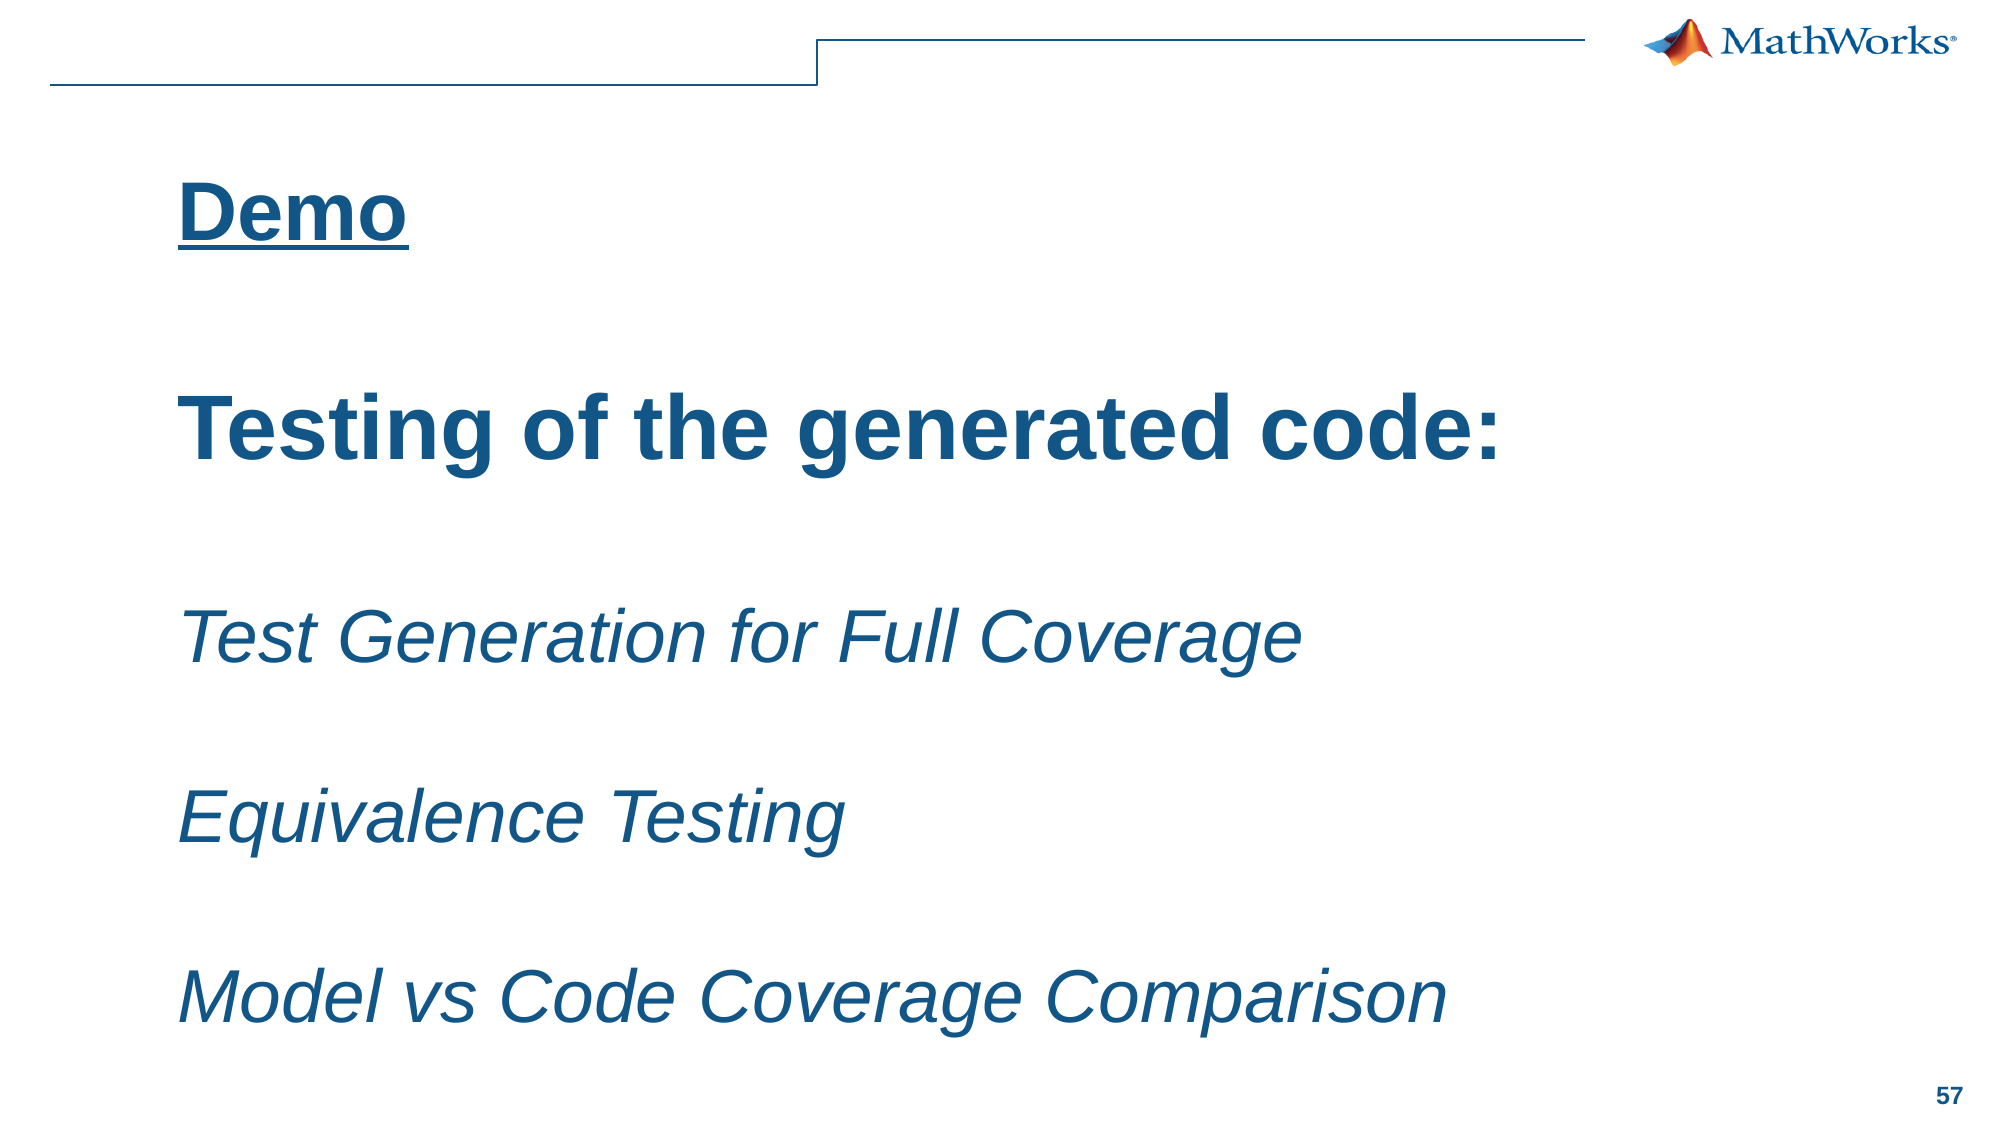

# Demo Testing of the generated code: Test Generation for Full Coverage Equivalence Testing Model vs Code Coverage Comparison